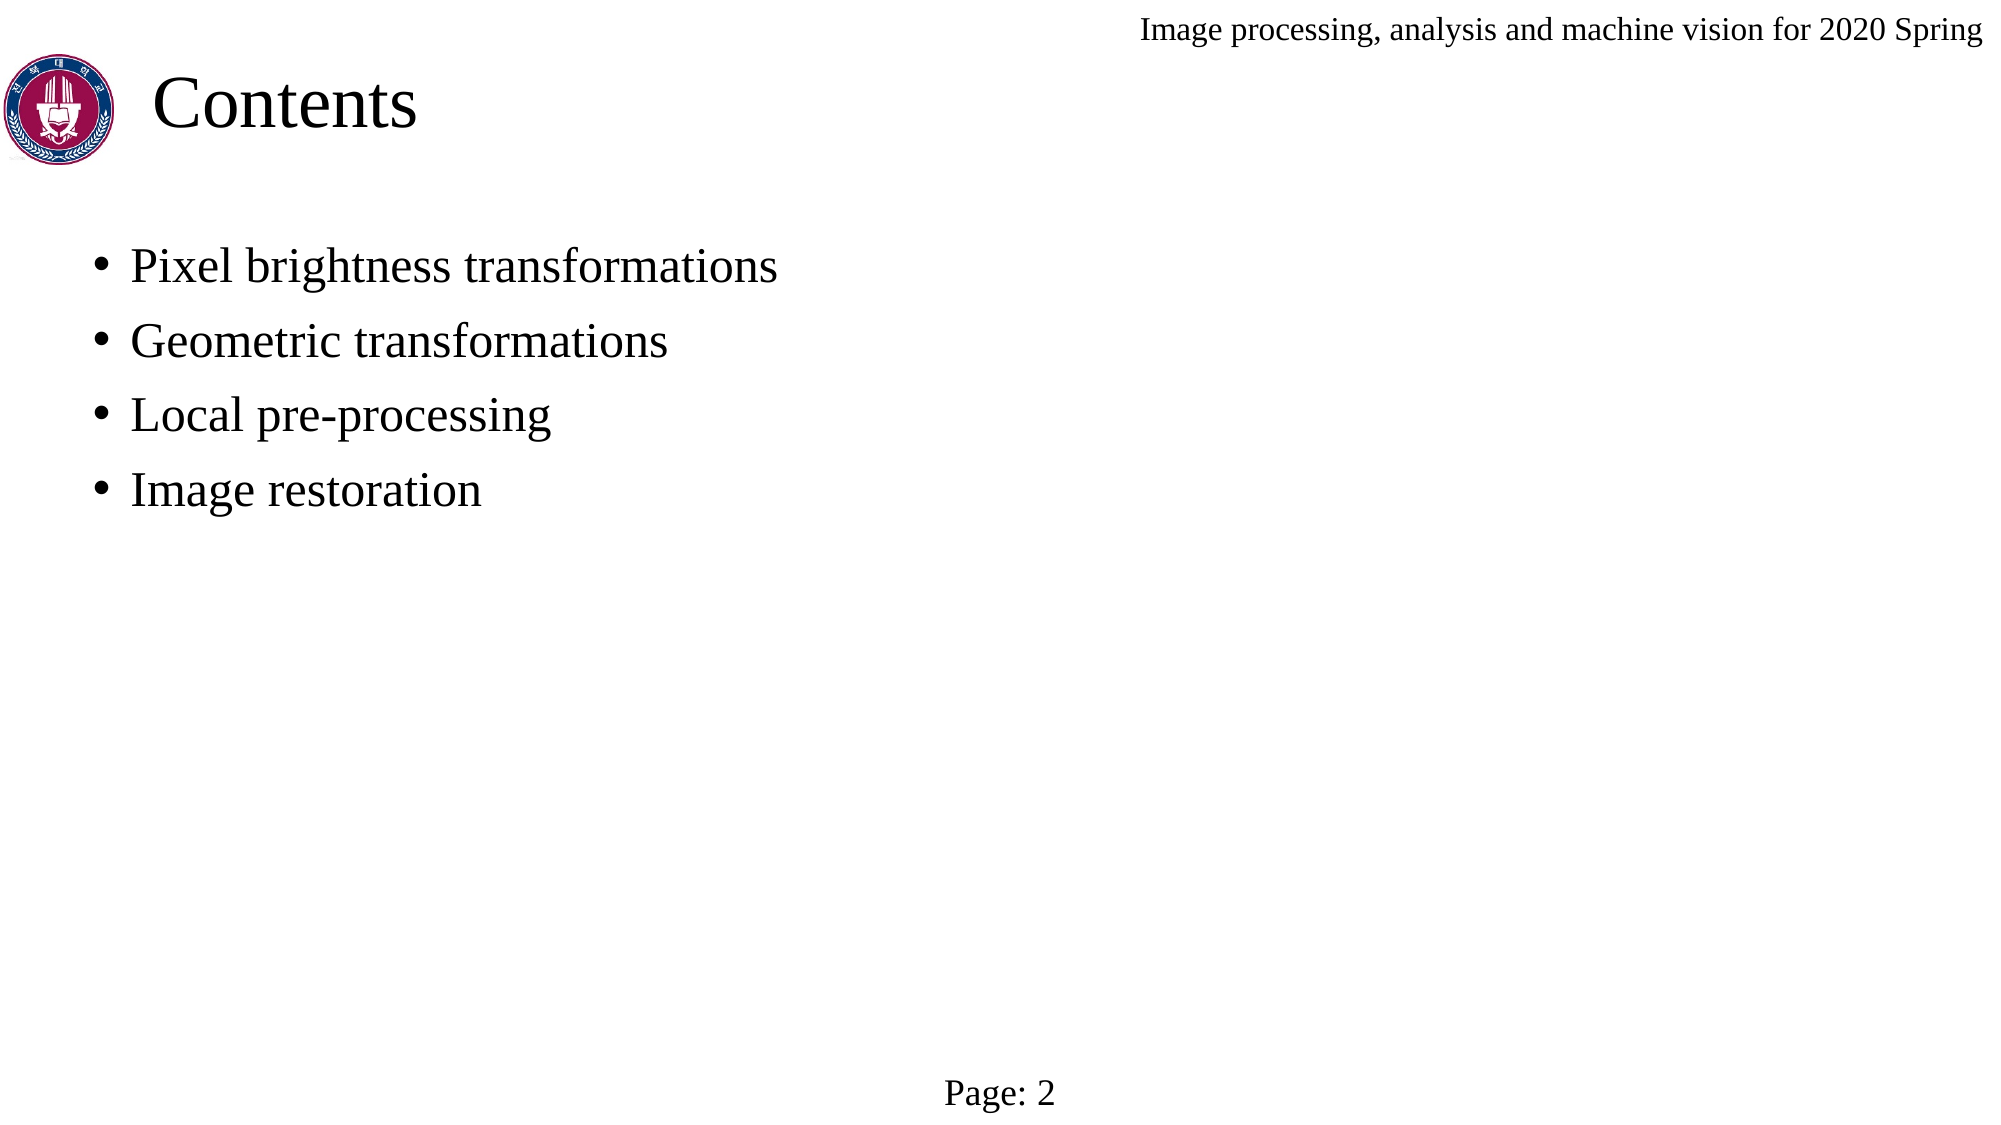

Contents
Pixel brightness transformations
Geometric transformations
Local pre-processing
Image restoration